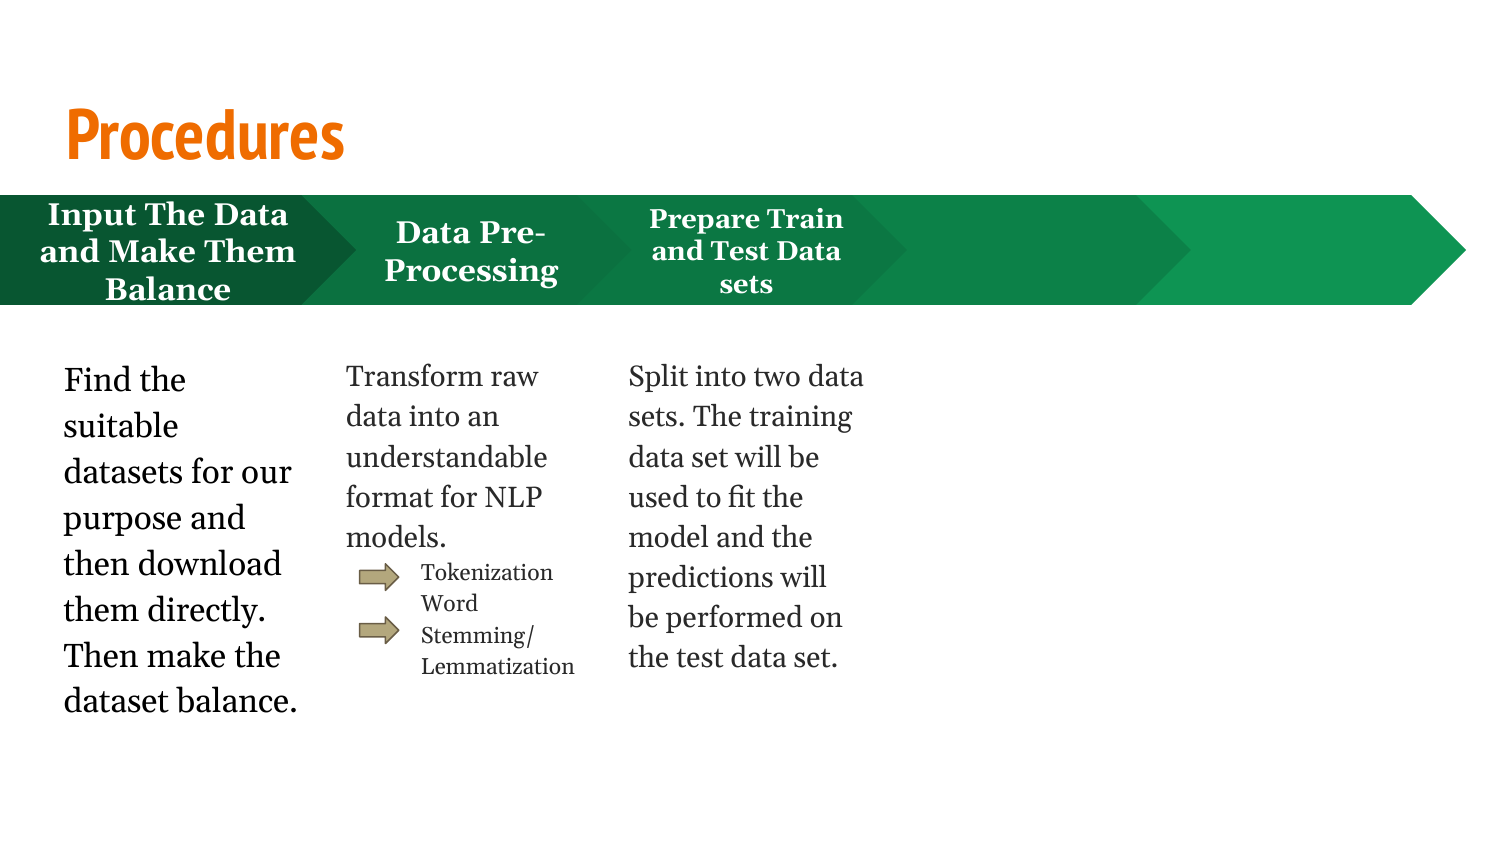

# Procedures
Data Pre-
Processing
Transform raw data into an understandable format for NLP models.
Tokenization
Word Stemming/
Lemmatization
Prepare Train and Test Data sets
Split into two data sets. The training data set will be used to fit the model and the predictions will be performed on the test data set.

Input The Data
and Make Them Balance
Find the suitable datasets for our purpose and then download them directly.
Then make the dataset balance.